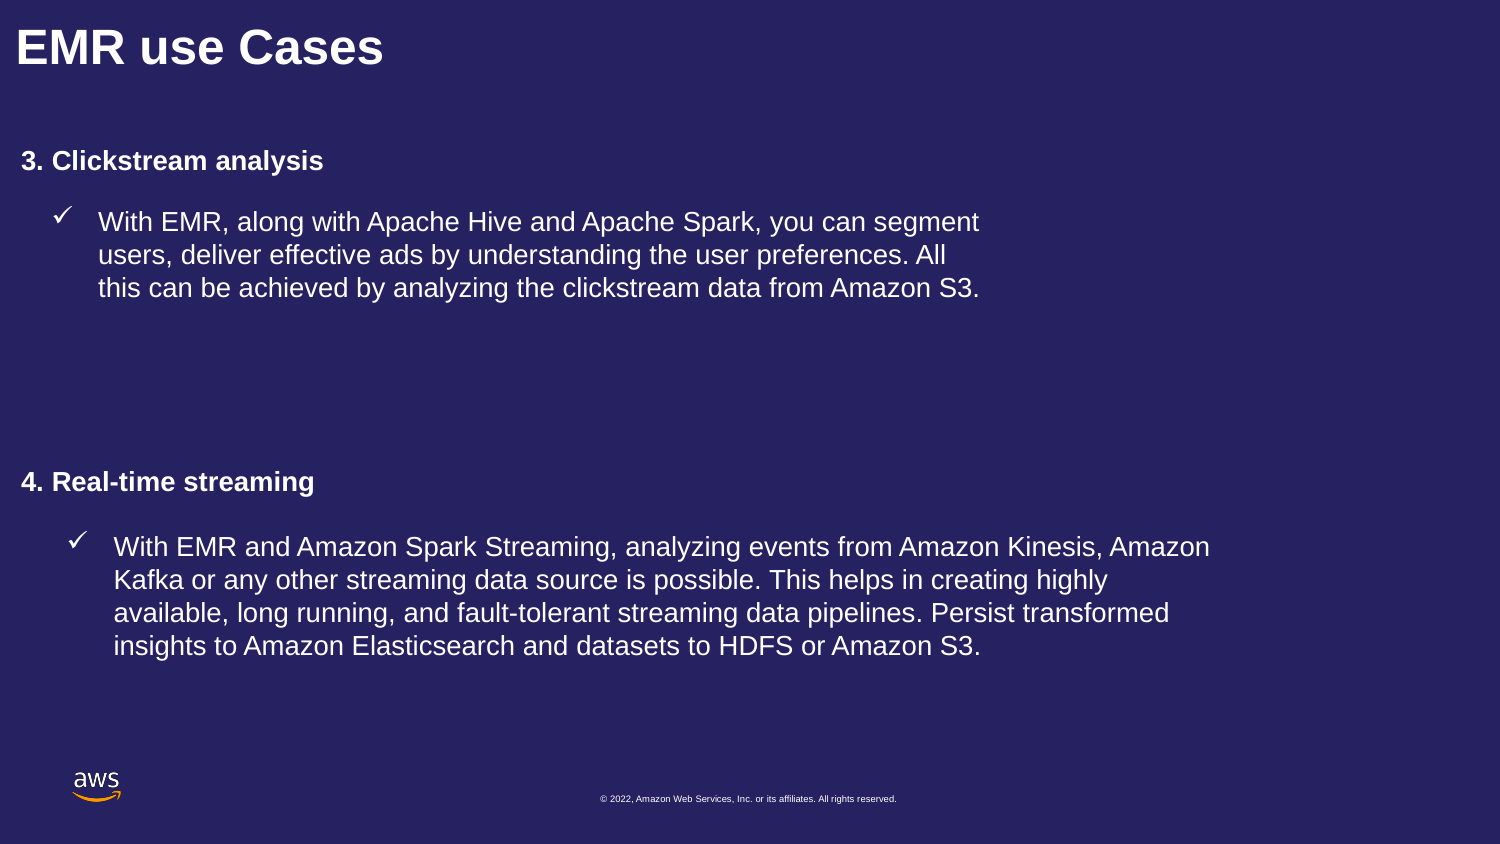

EMR use Cases
3. Clickstream analysis
With EMR, along with Apache Hive and Apache Spark, you can segment users, deliver effective ads by understanding the user preferences. All this can be achieved by analyzing the clickstream data from Amazon S3.
4. Real-time streaming
With EMR and Amazon Spark Streaming, analyzing events from Amazon Kinesis, Amazon Kafka or any other streaming data source is possible. This helps in creating highly available, long running, and fault-tolerant streaming data pipelines. Persist transformed insights to Amazon Elasticsearch and datasets to HDFS or Amazon S3.